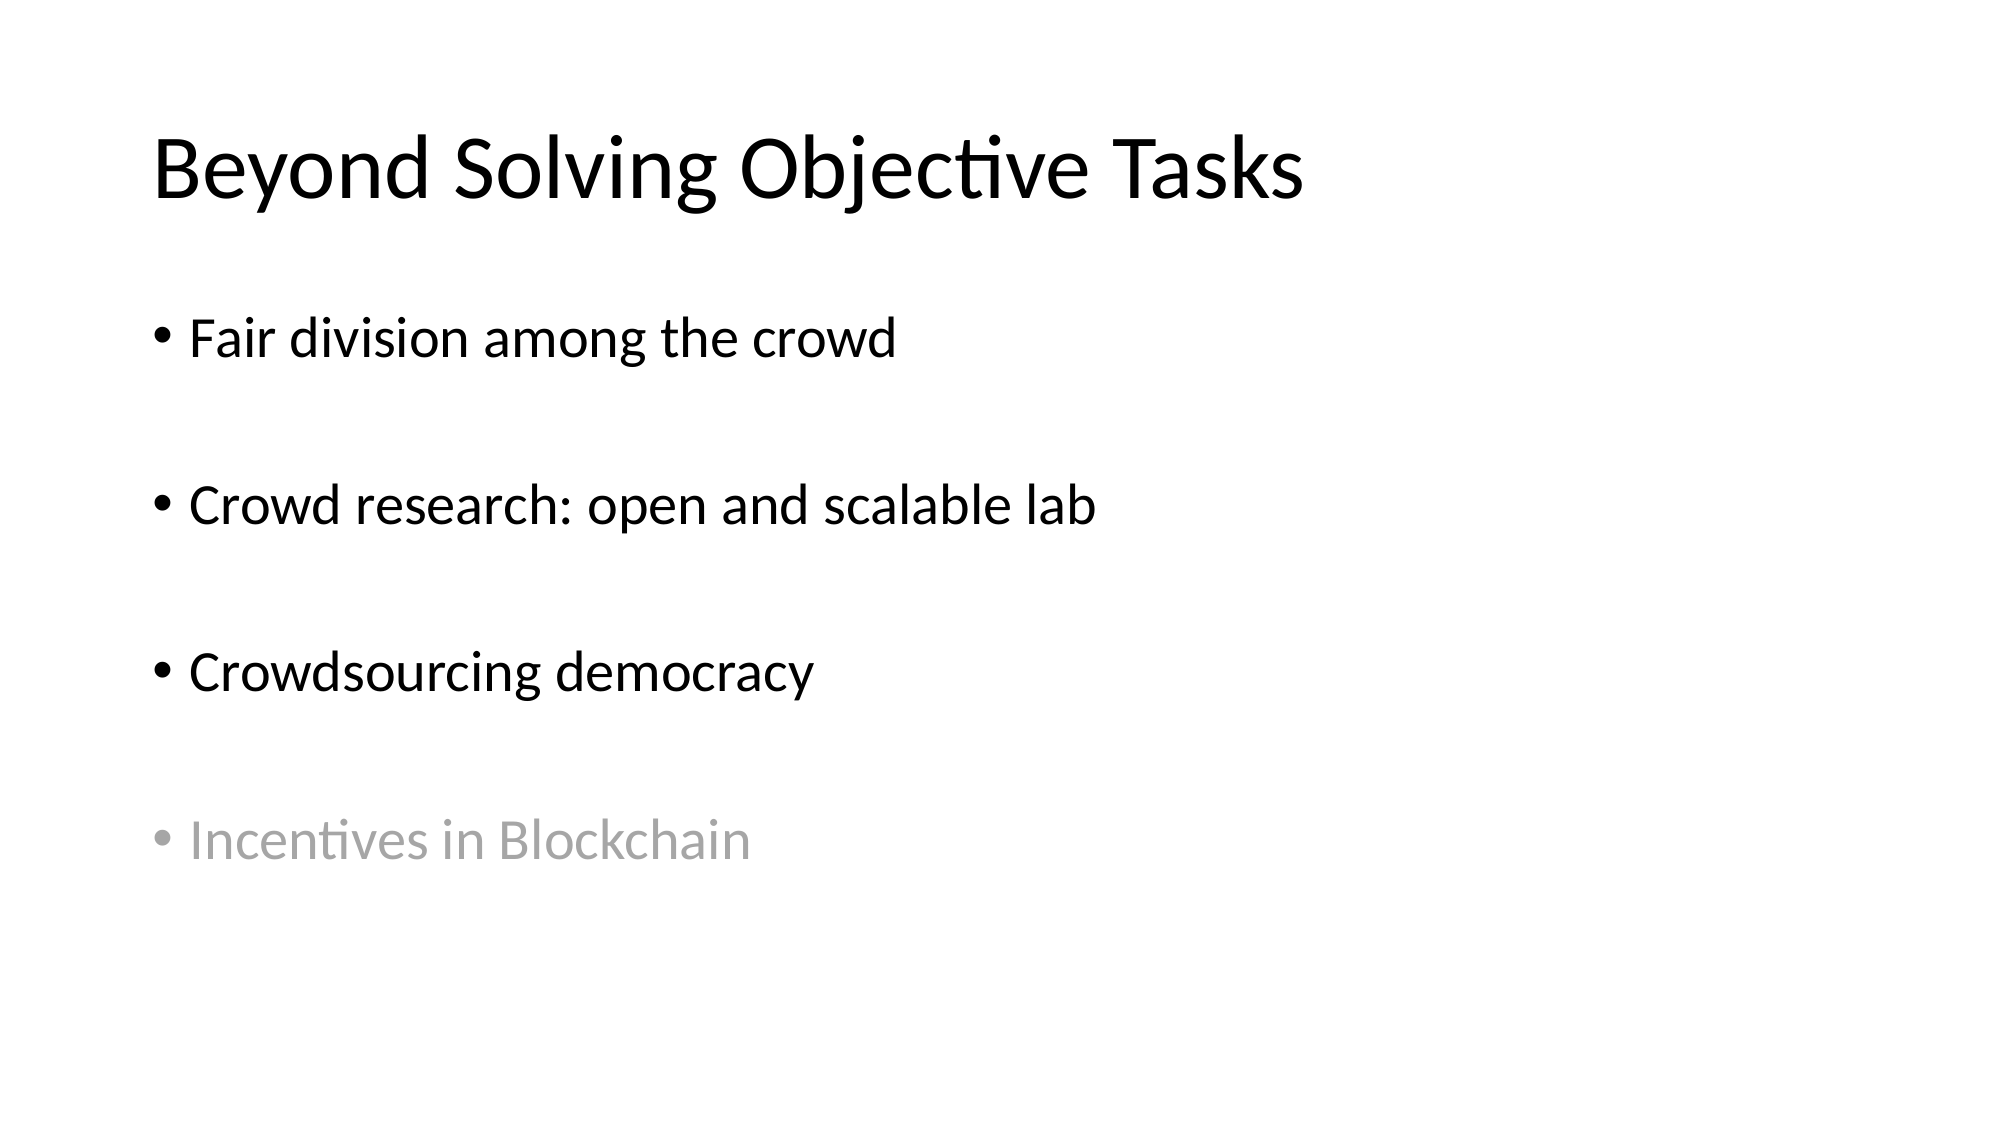

# Beyond Solving Objective Tasks
Fair division among the crowd

Crowd research: open and scalable lab

Crowdsourcing democracy

Incentives in Blockchain